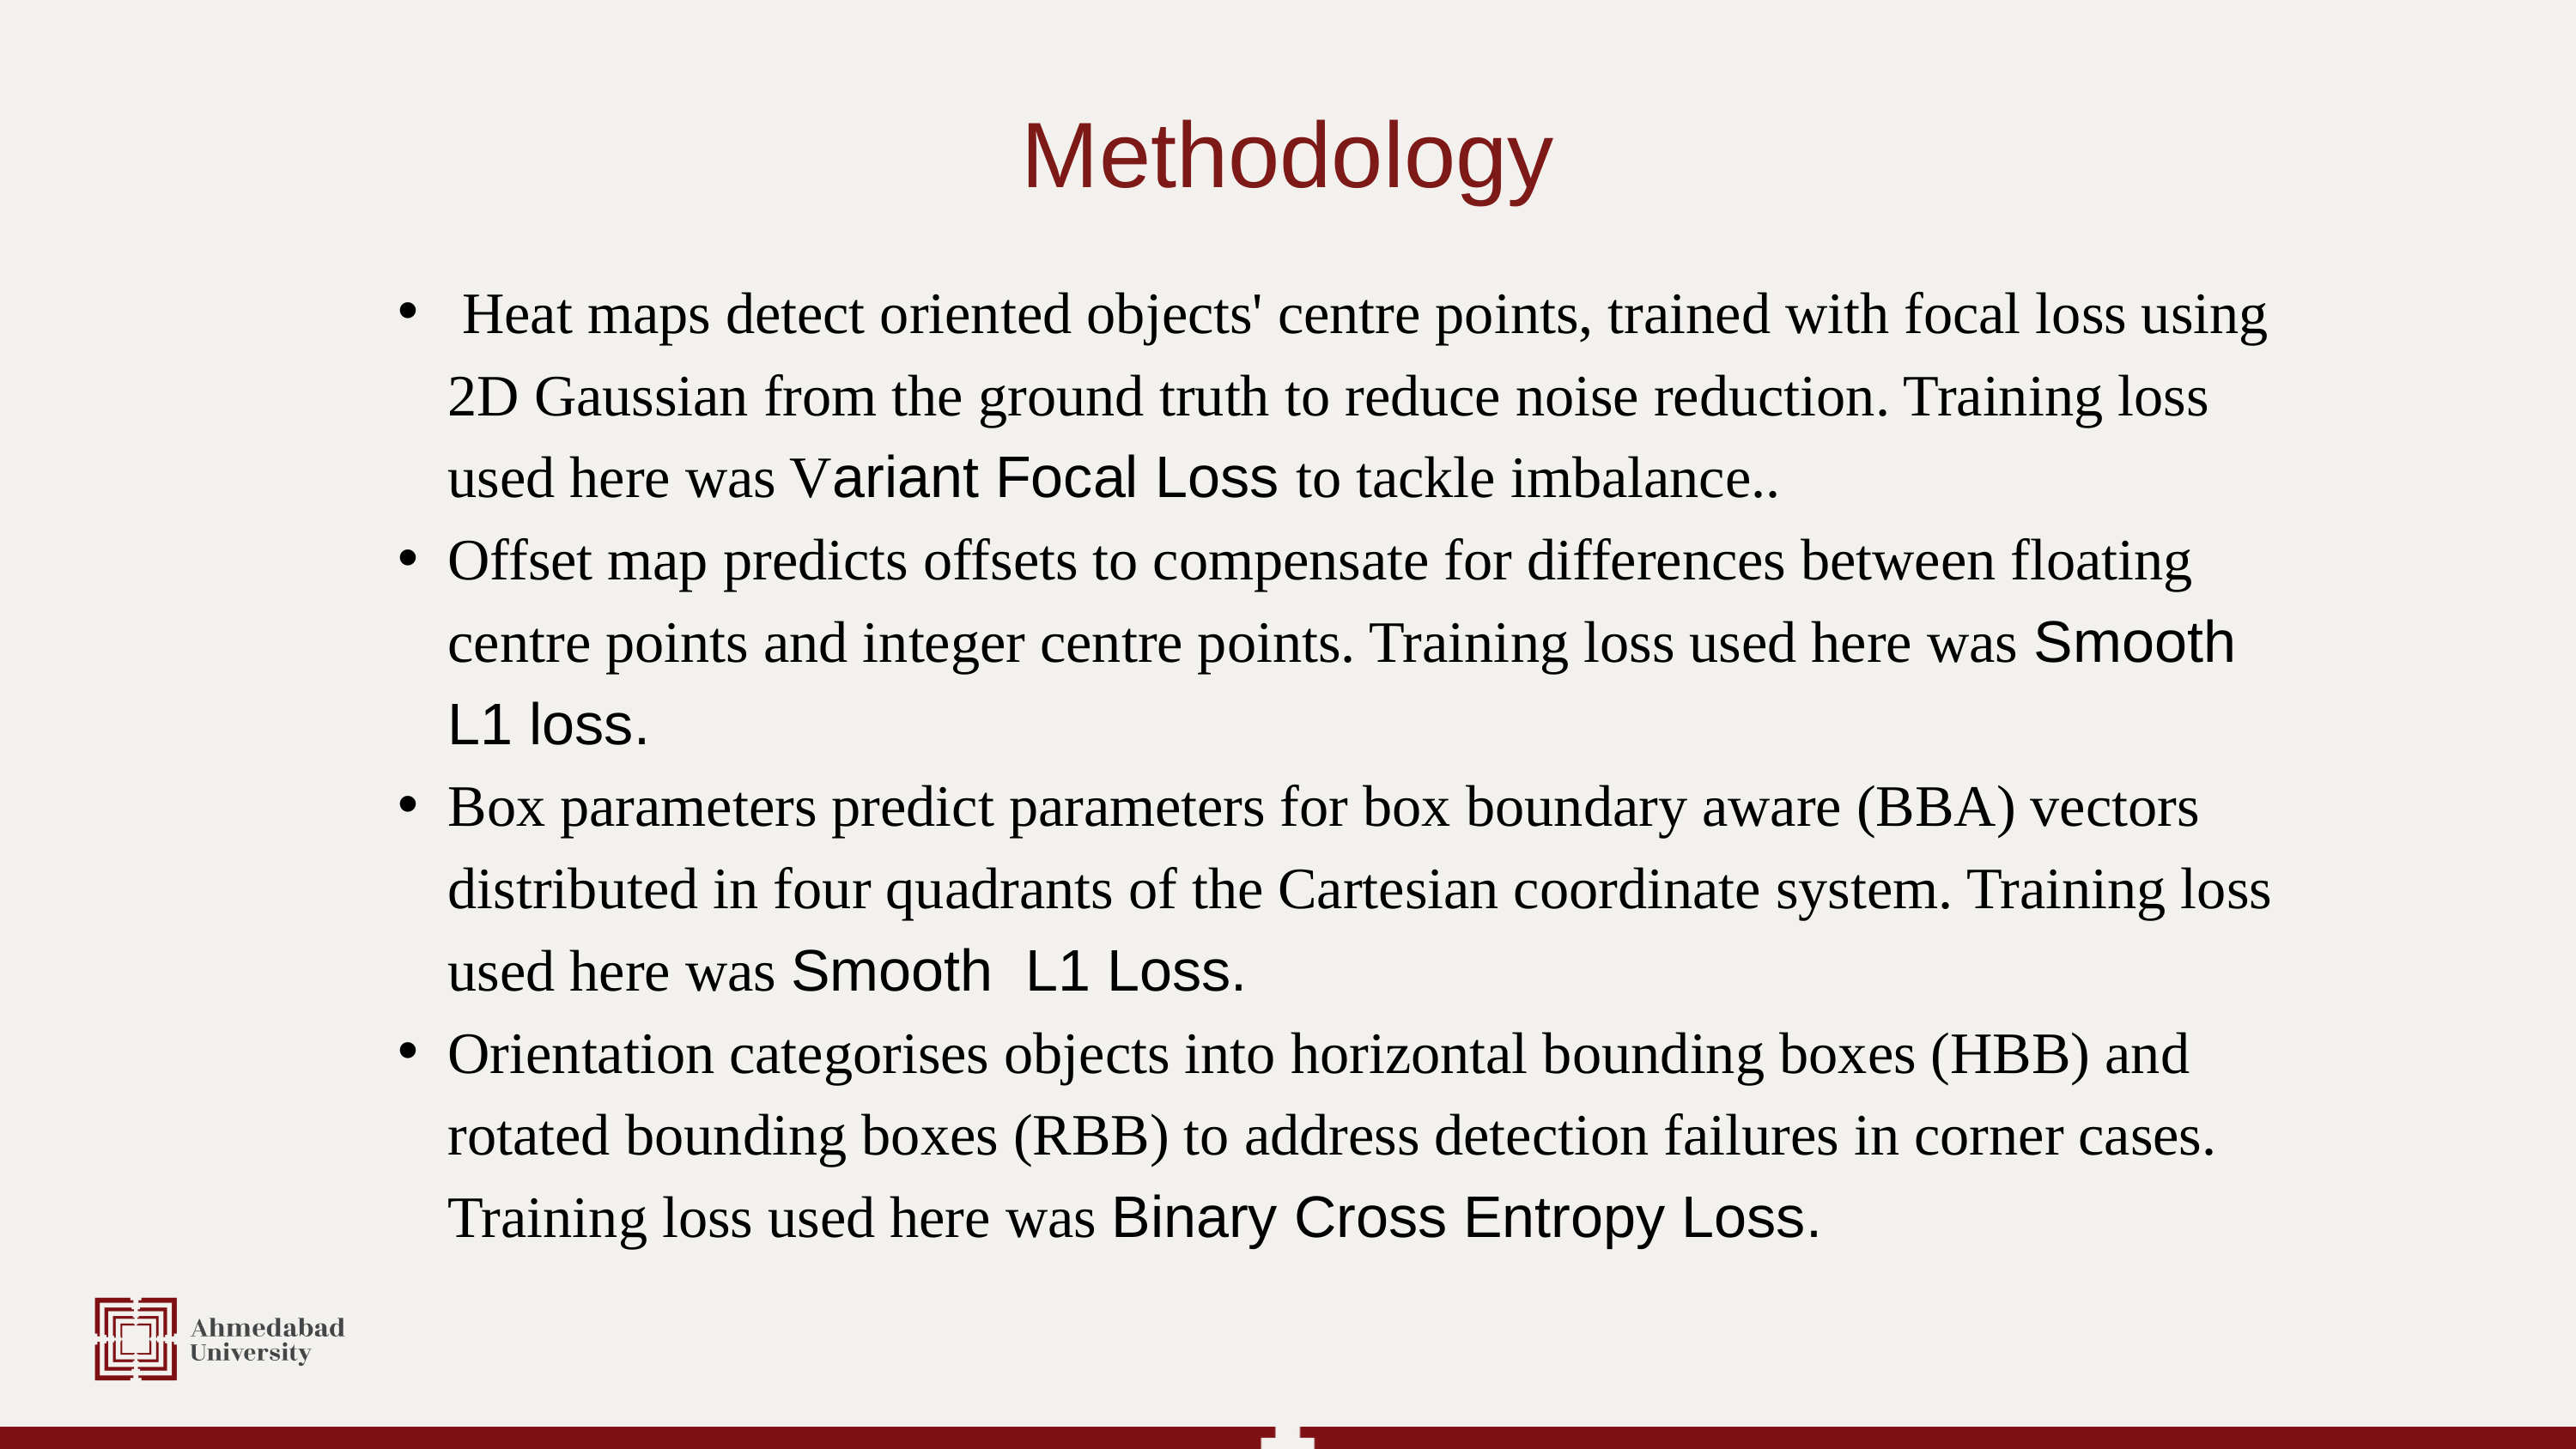

Methodology
 Heat maps detect oriented objects' centre points, trained with focal loss using 2D Gaussian from the ground truth to reduce noise reduction. Training loss used here was Variant Focal Loss to tackle imbalance..
Offset map predicts offsets to compensate for differences between floating centre points and integer centre points. Training loss used here was Smooth L1 loss.
Box parameters predict parameters for box boundary aware (BBA) vectors distributed in four quadrants of the Cartesian coordinate system. Training loss used here was Smooth  L1 Loss.
Orientation categorises objects into horizontal bounding boxes (HBB) and rotated bounding boxes (RBB) to address detection failures in corner cases. Training loss used here was Binary Cross Entropy Loss.